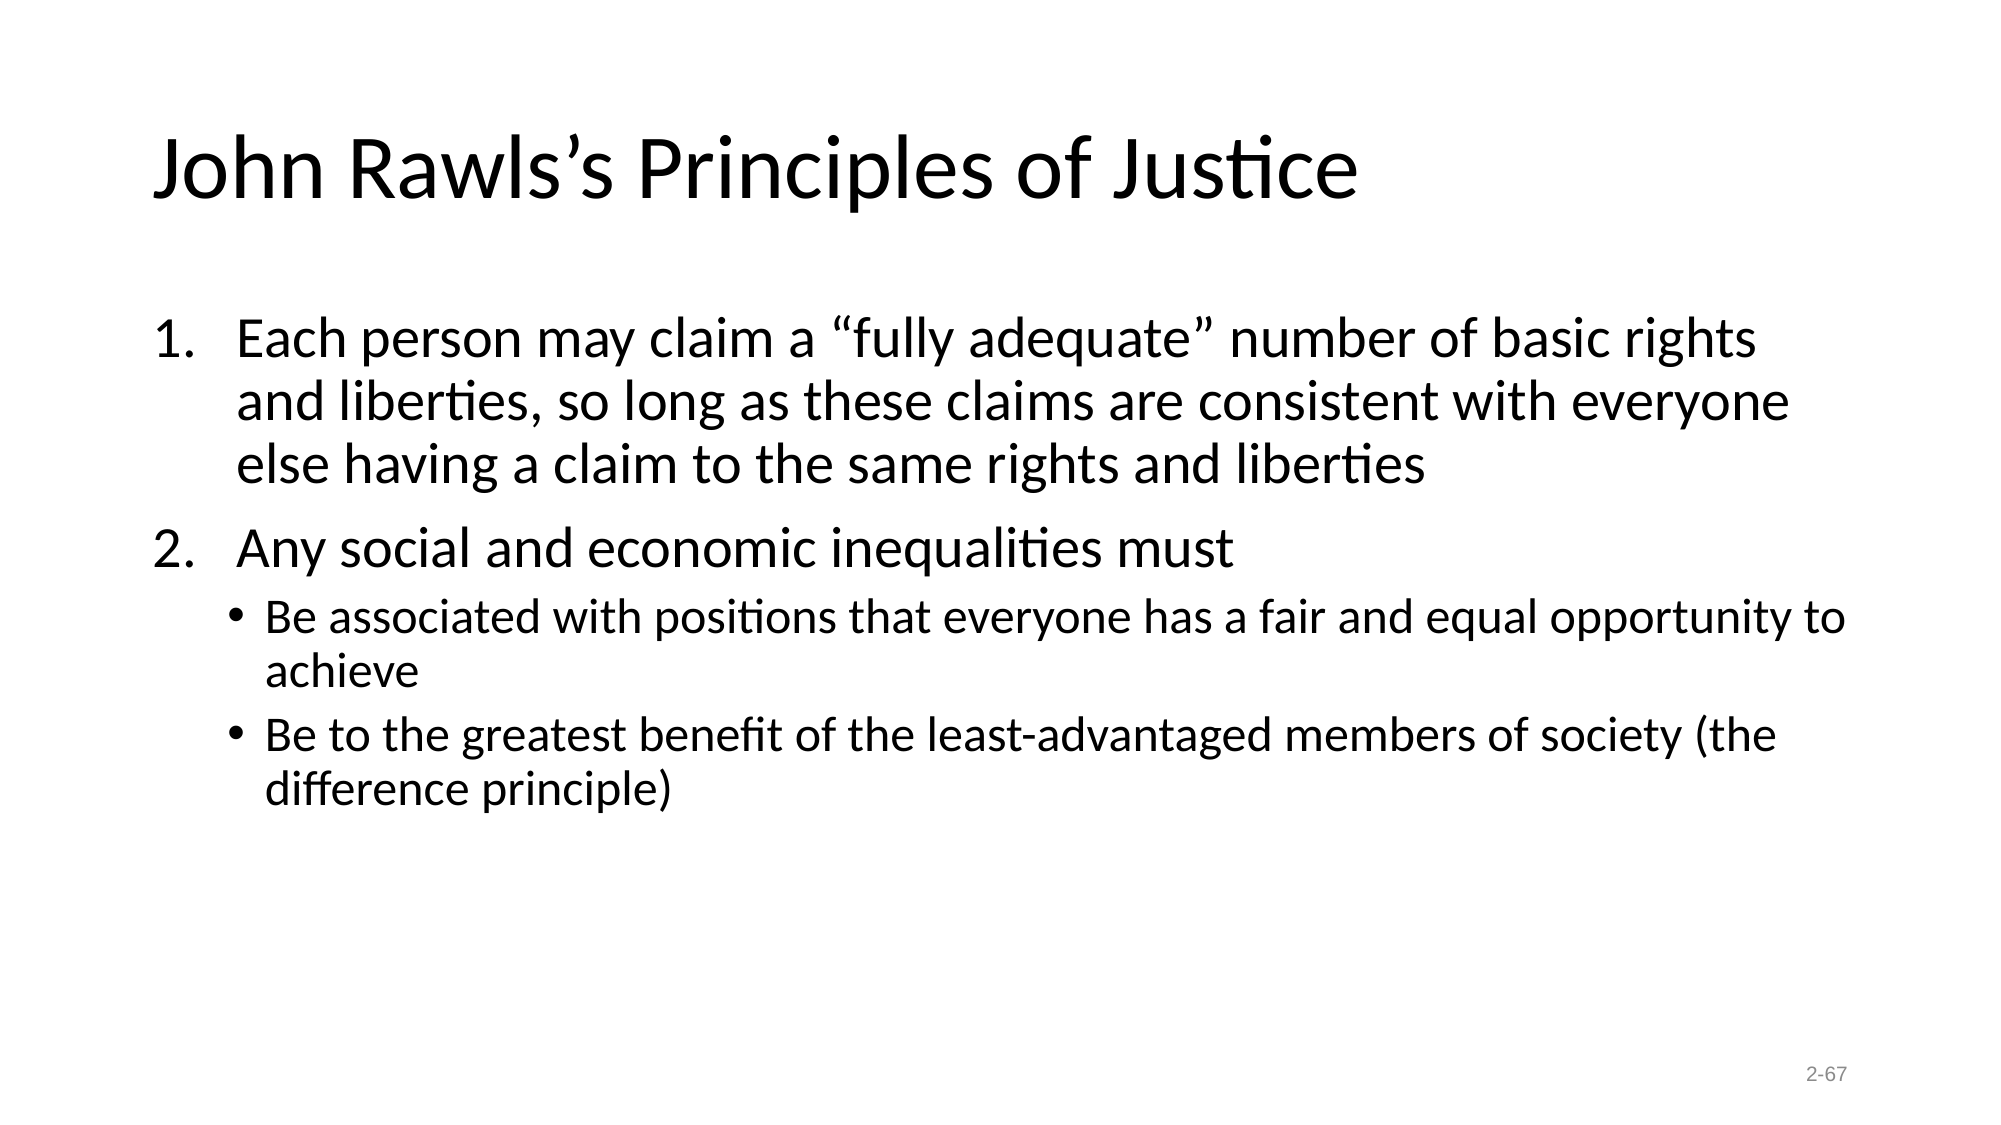

# John Rawls’s Principles of Justice
Each person may claim a “fully adequate” number of basic rights and liberties, so long as these claims are consistent with everyone else having a claim to the same rights and liberties
Any social and economic inequalities must
Be associated with positions that everyone has a fair and equal opportunity to achieve
Be to the greatest benefit of the least-advantaged members of society (the difference principle)
2-67